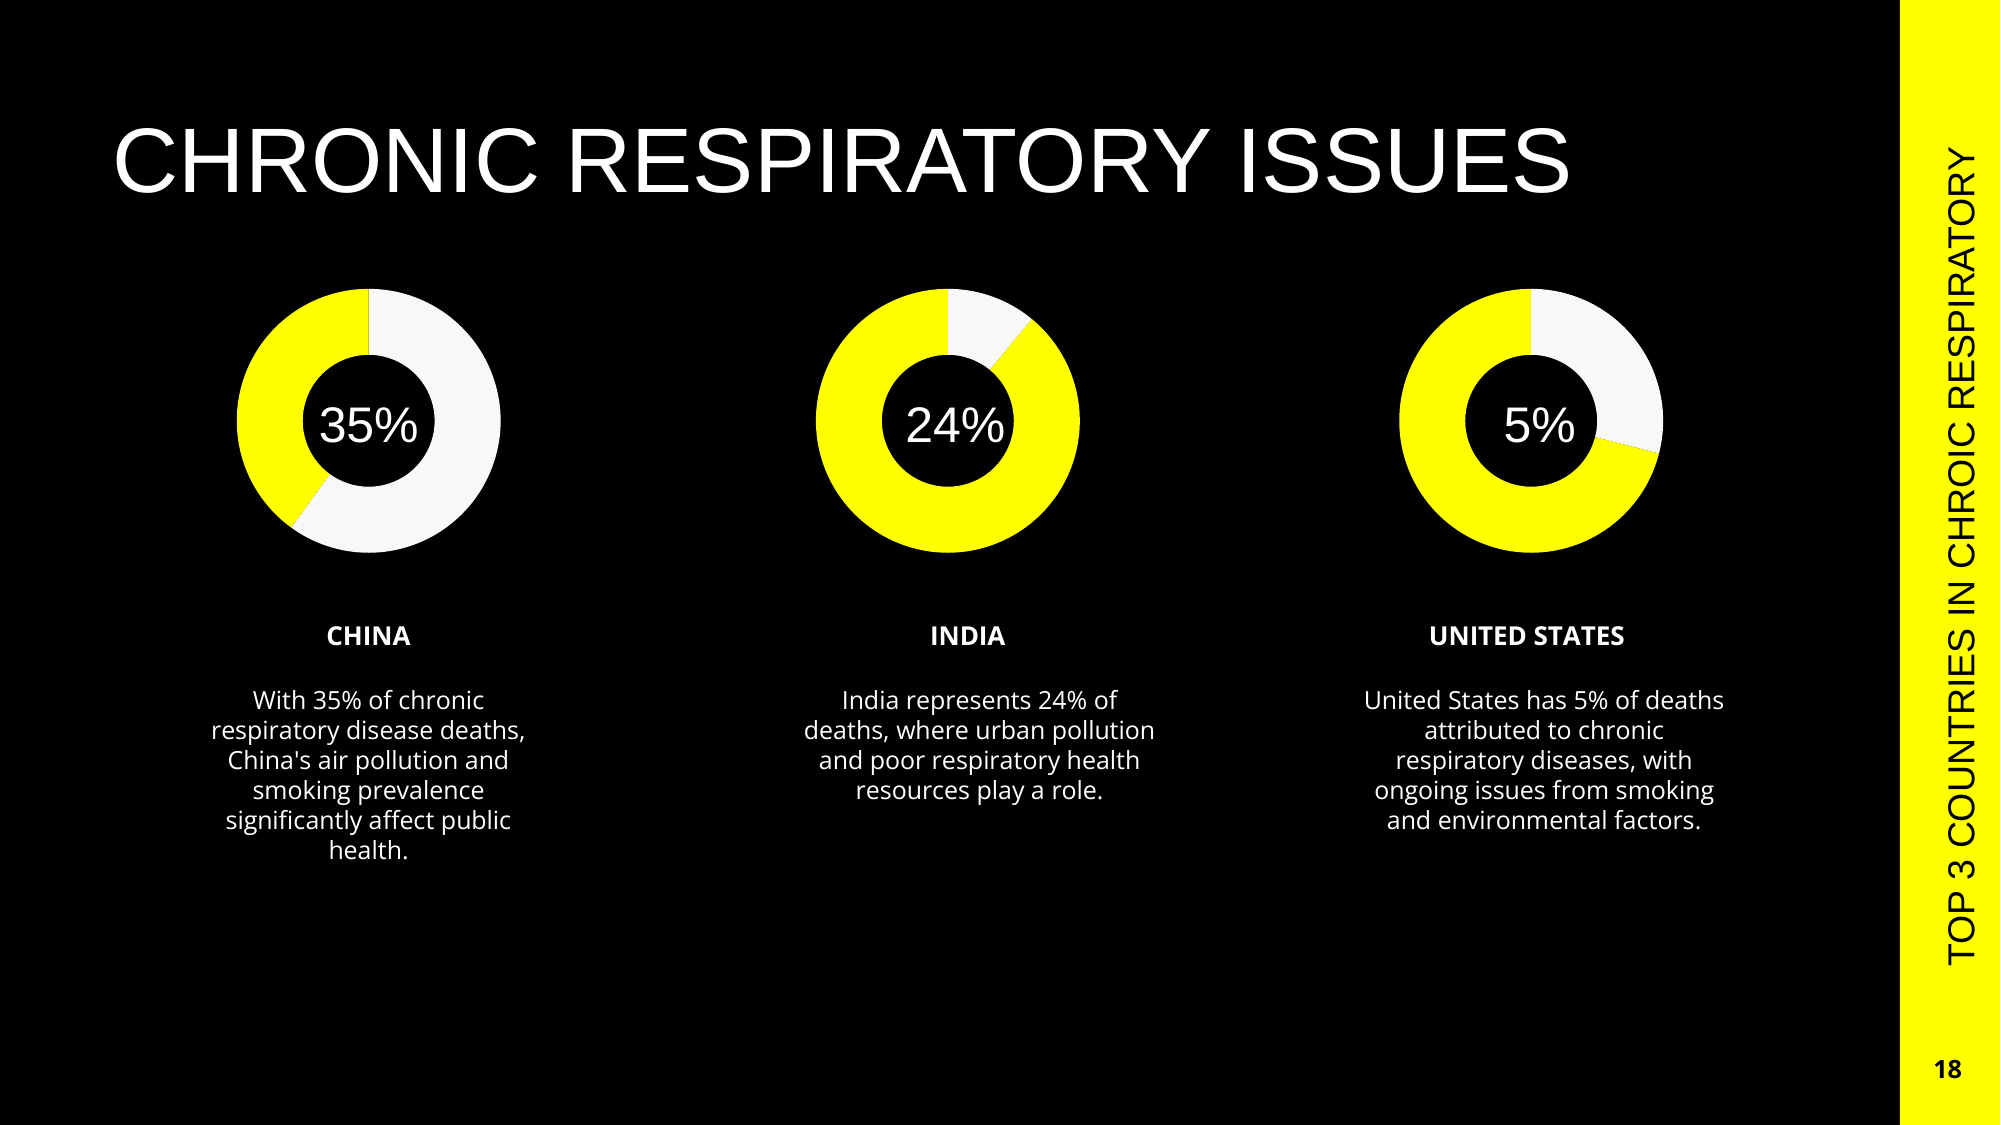

CHRONIC RESPIRATORY ISSUES

### Chart

| Category |  |
|---|---|
| China | 0.6 |
|  | 0.4 |

### Chart

| Category |  |
|---|---|
| United States | 0.11 |
|  | 0.89 |

### Chart

| Category |  |
|---|---|
| India | 0.29 |
|  | 0.71 |
35%
24%
5%
TOP 3 COUNTRIES IN CHROIC RESPIRATORY

CHINA
INDIA
UNITED STATES
With 35% of chronic respiratory disease deaths, China's air pollution and smoking prevalence significantly affect public health.
India represents 24% of deaths, where urban pollution and poor respiratory health resources play a role.
United States has 5% of deaths attributed to chronic respiratory diseases, with ongoing issues from smoking and environmental factors.
18